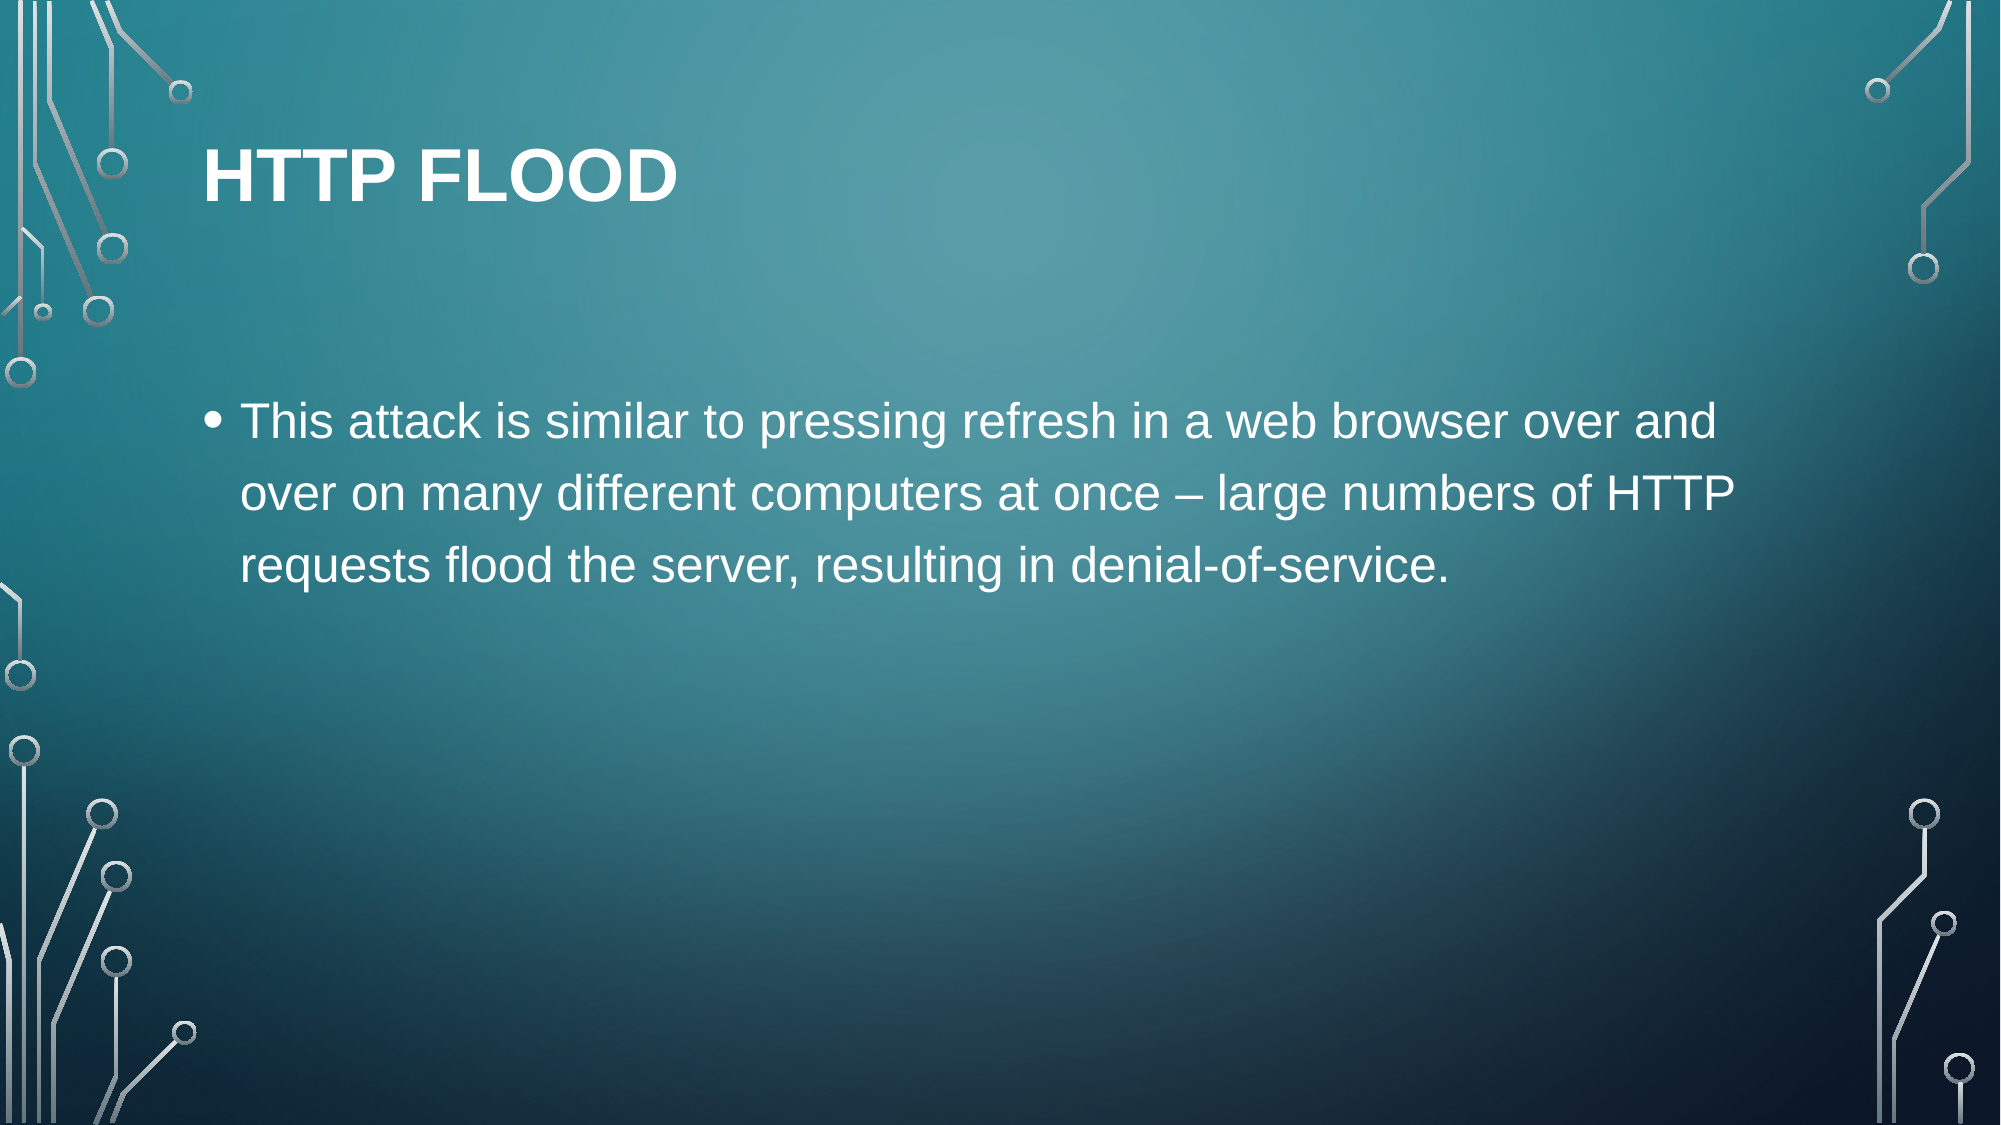

# HTTP flood
This attack is similar to pressing refresh in a web browser over and over on many different computers at once – large numbers of HTTP requests flood the server, resulting in denial-of-service.